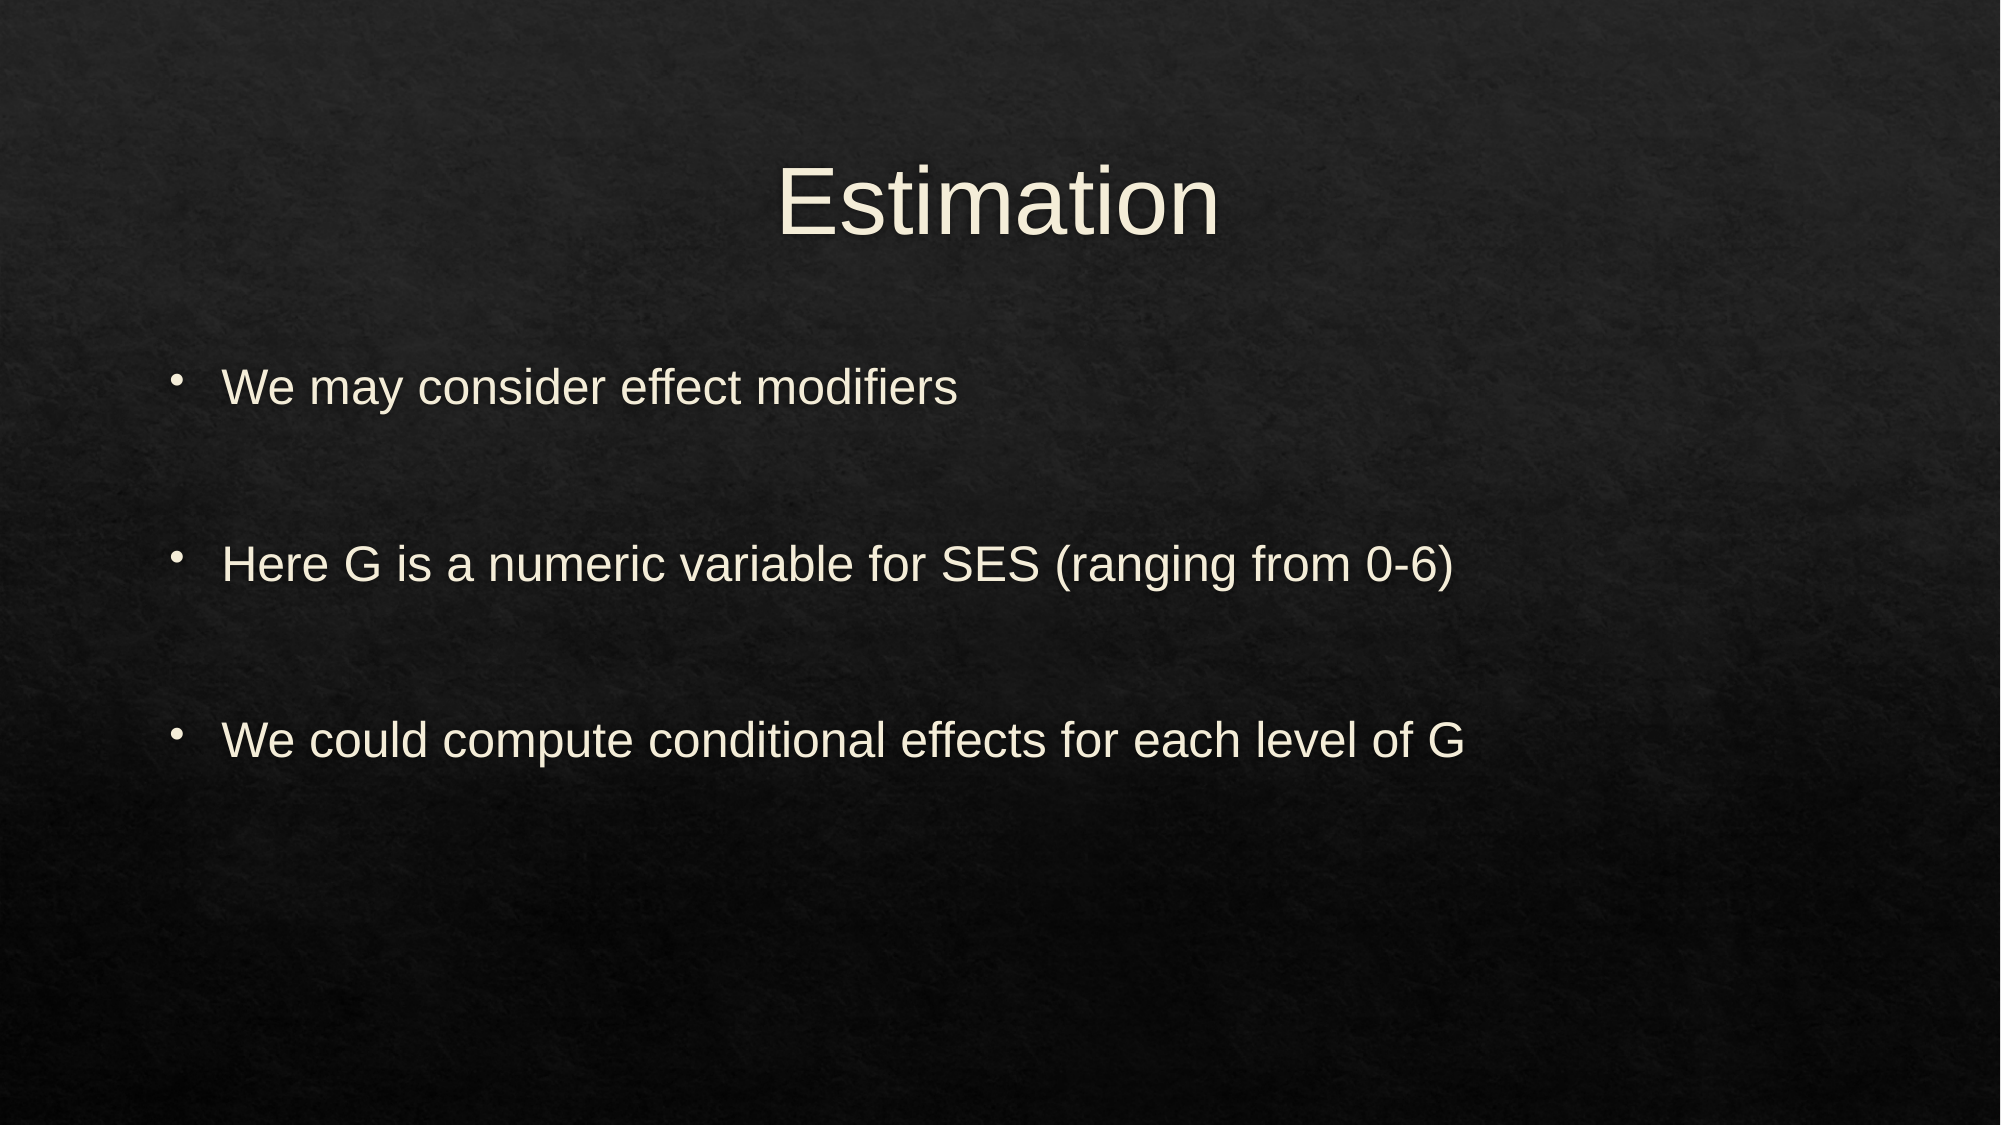

# Estimation
We may consider effect modifiers

Here G is a numeric variable for SES (ranging from 0-6)

We could compute conditional effects for each level of G